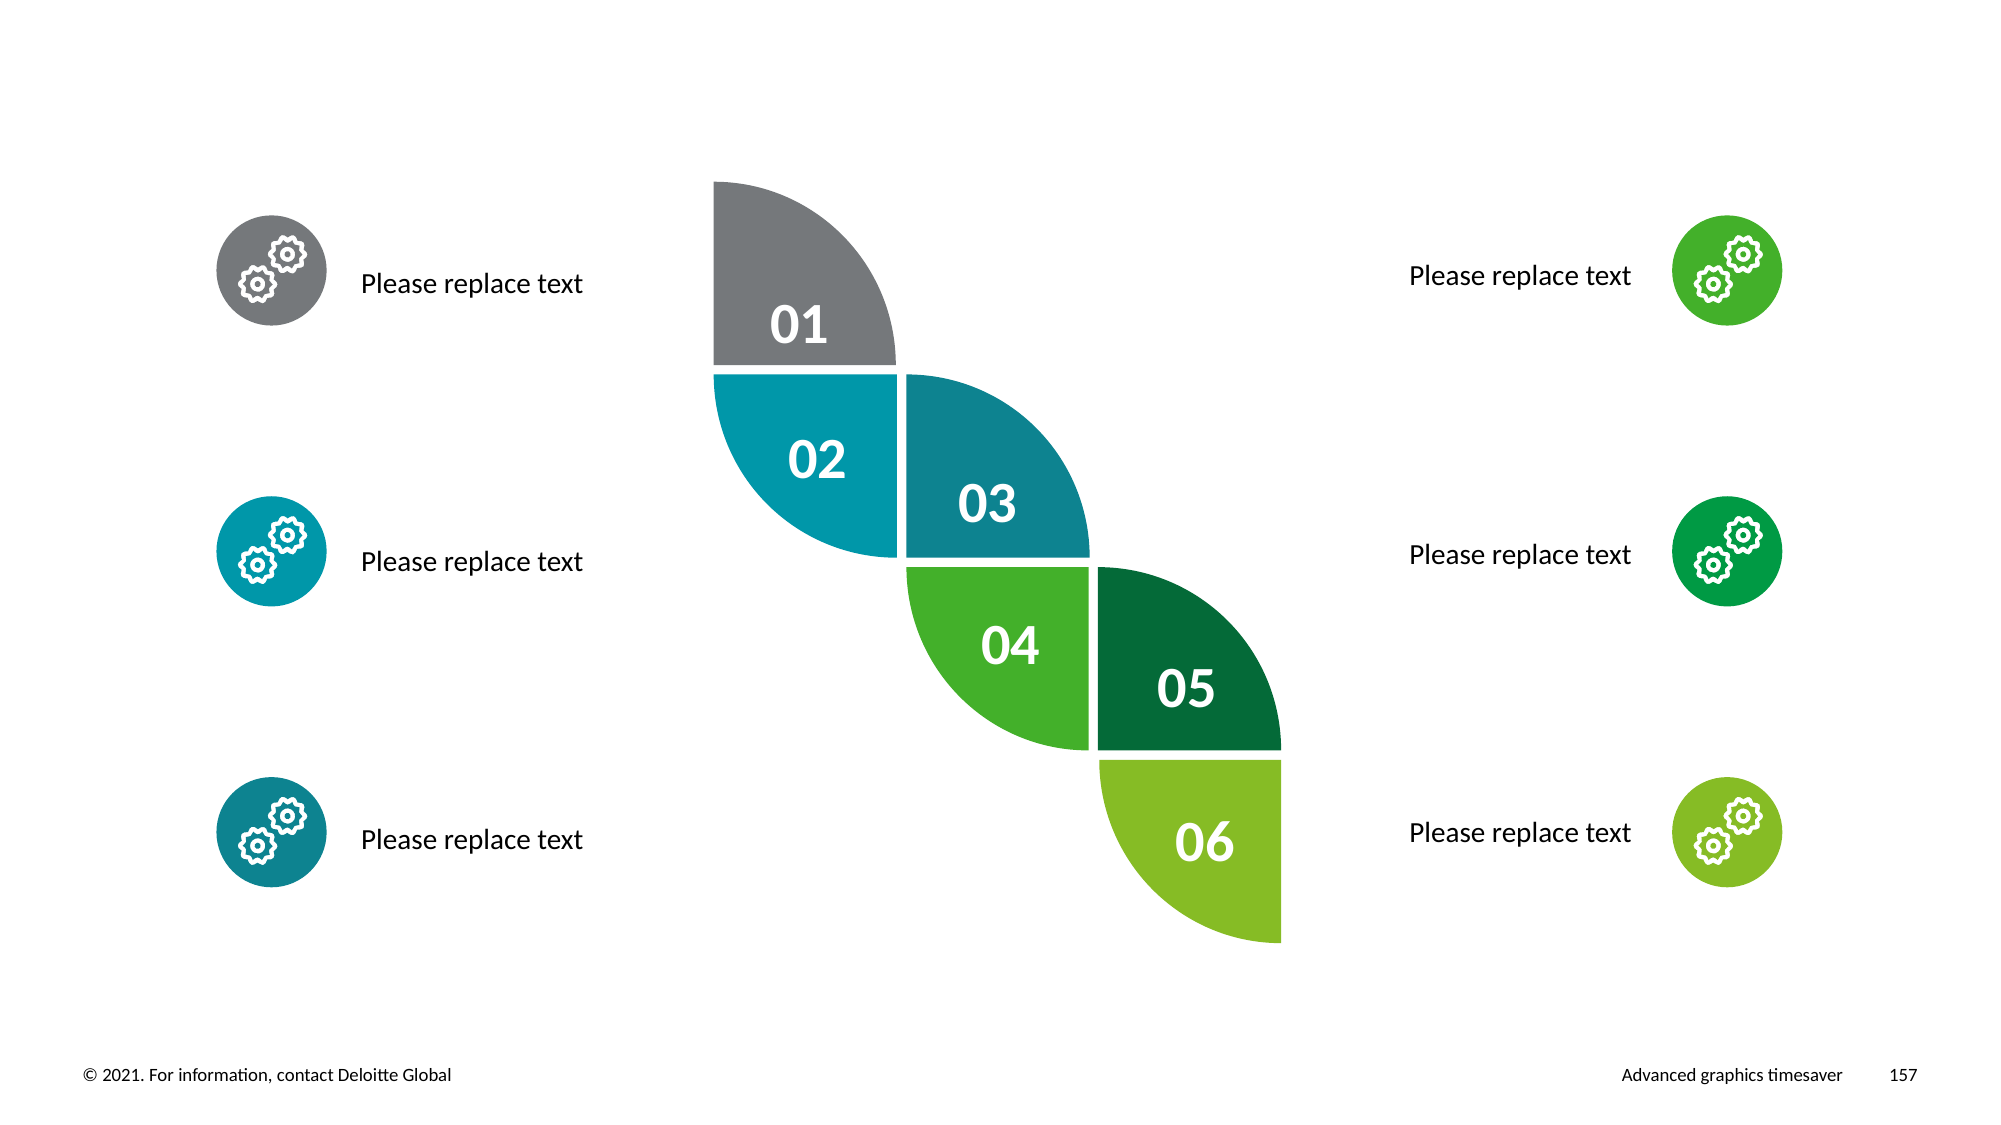

01

02

03

04

05

06

Please replace text
Please replace text
Please replace text
Please replace text
Please replace text
Please replace text